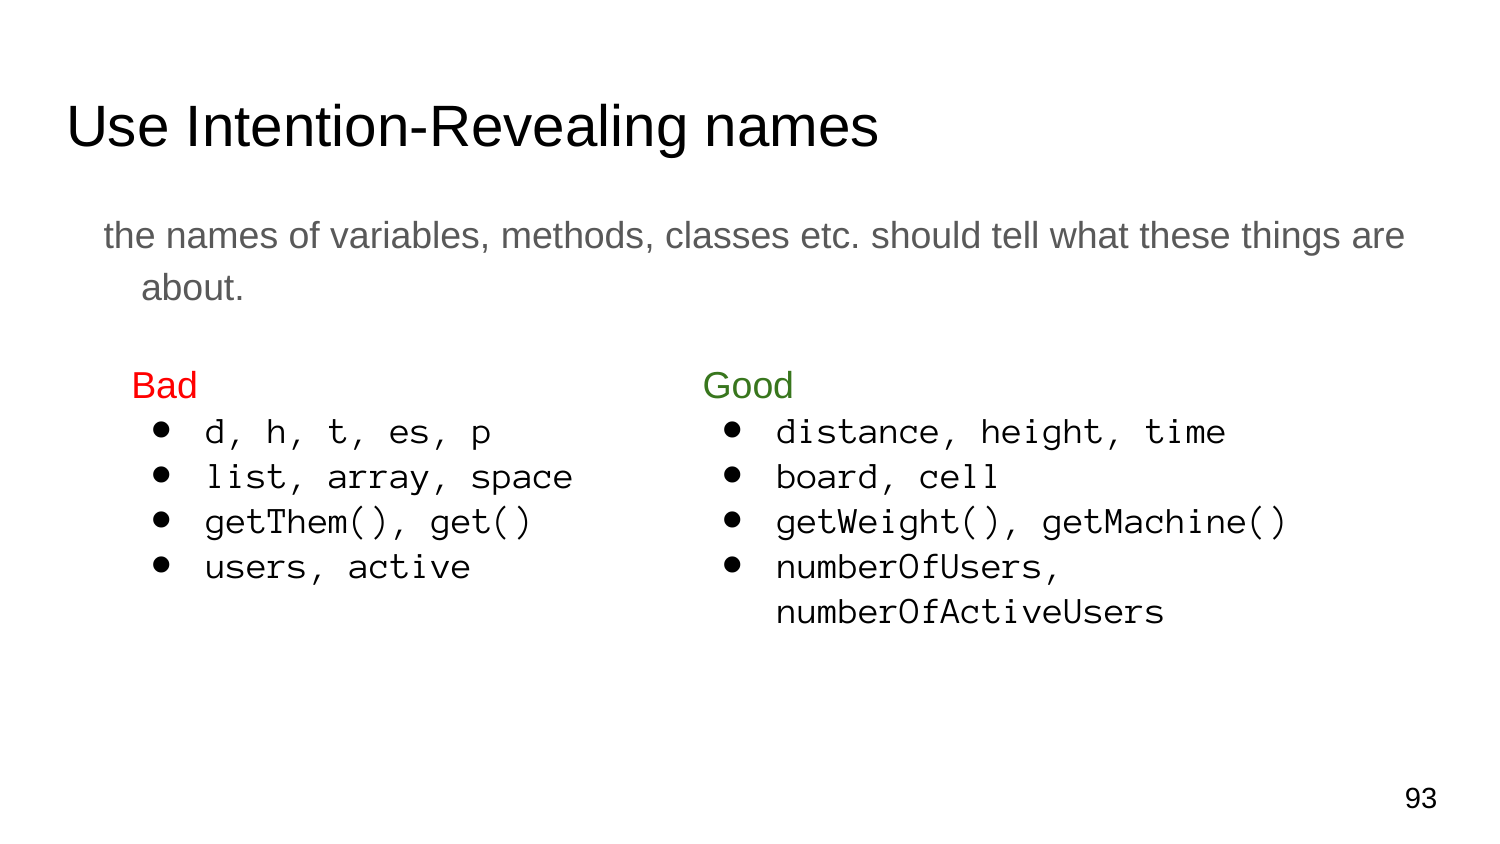

# Use Intention-Revealing names
the names of variables, methods, classes etc. should tell what these things are about.
Bad
d, h, t, es, p
list, array, space
getThem(), get()
users, active
Good
distance, height, time
board, cell
getWeight(), getMachine()
numberOfUsers, numberOfActiveUsers
93